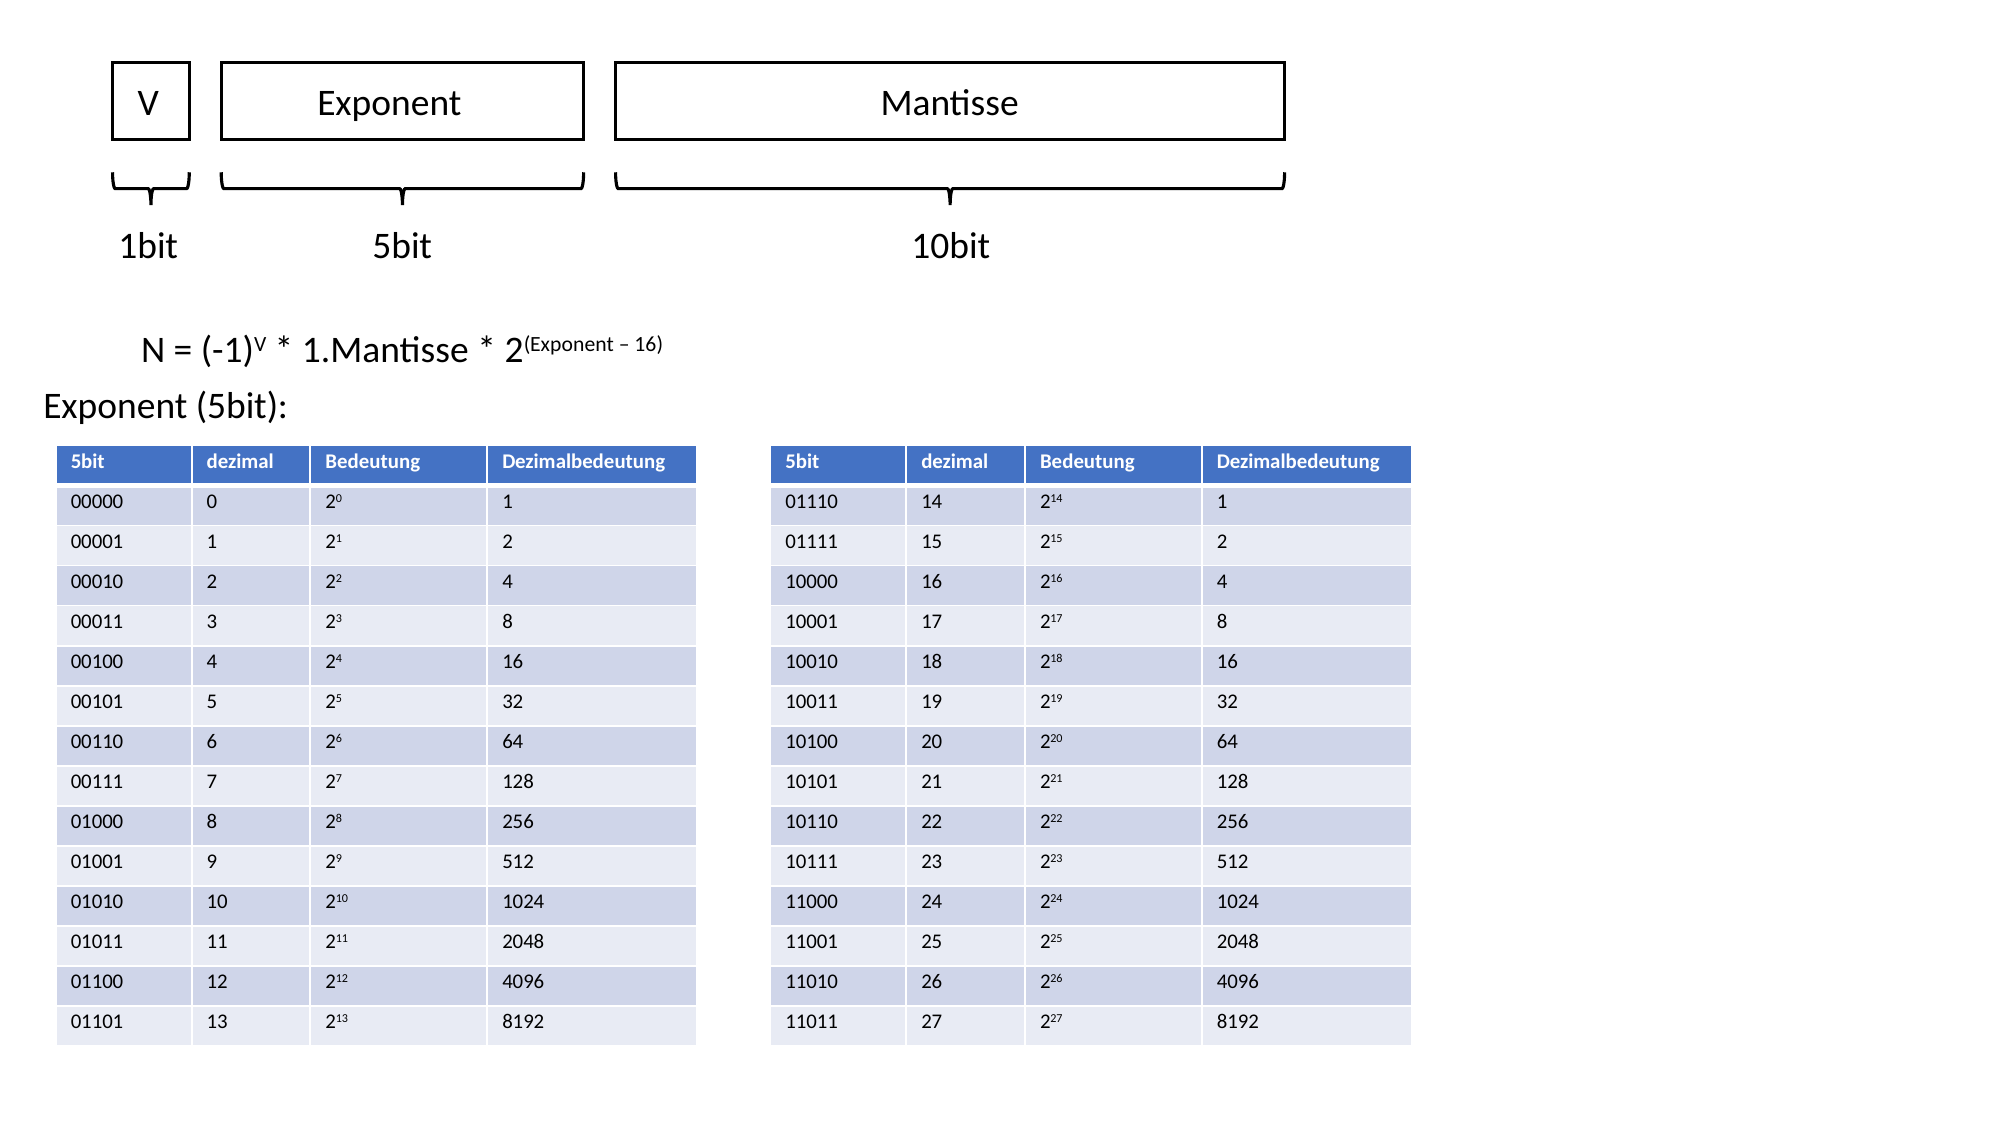

V
Exponent
Mantisse

1bit
5bit
10bit
N = (-1)V * 1.Mantisse * 2(Exponent – 16)
Exponent (5bit):
| 5bit | dezimal | Bedeutung | Dezimalbedeutung |
| --- | --- | --- | --- |
| 00000 | 0 | 20 | 1 |
| 00001 | 1 | 21 | 2 |
| 00010 | 2 | 22 | 4 |
| 00011 | 3 | 23 | 8 |
| 00100 | 4 | 24 | 16 |
| 00101 | 5 | 25 | 32 |
| 00110 | 6 | 26 | 64 |
| 00111 | 7 | 27 | 128 |
| 01000 | 8 | 28 | 256 |
| 01001 | 9 | 29 | 512 |
| 01010 | 10 | 210 | 1024 |
| 01011 | 11 | 211 | 2048 |
| 01100 | 12 | 212 | 4096 |
| 01101 | 13 | 213 | 8192 |
| 5bit | dezimal | Bedeutung | Dezimalbedeutung |
| --- | --- | --- | --- |
| 01110 | 14 | 214 | 1 |
| 01111 | 15 | 215 | 2 |
| 10000 | 16 | 216 | 4 |
| 10001 | 17 | 217 | 8 |
| 10010 | 18 | 218 | 16 |
| 10011 | 19 | 219 | 32 |
| 10100 | 20 | 220 | 64 |
| 10101 | 21 | 221 | 128 |
| 10110 | 22 | 222 | 256 |
| 10111 | 23 | 223 | 512 |
| 11000 | 24 | 224 | 1024 |
| 11001 | 25 | 225 | 2048 |
| 11010 | 26 | 226 | 4096 |
| 11011 | 27 | 227 | 8192 |